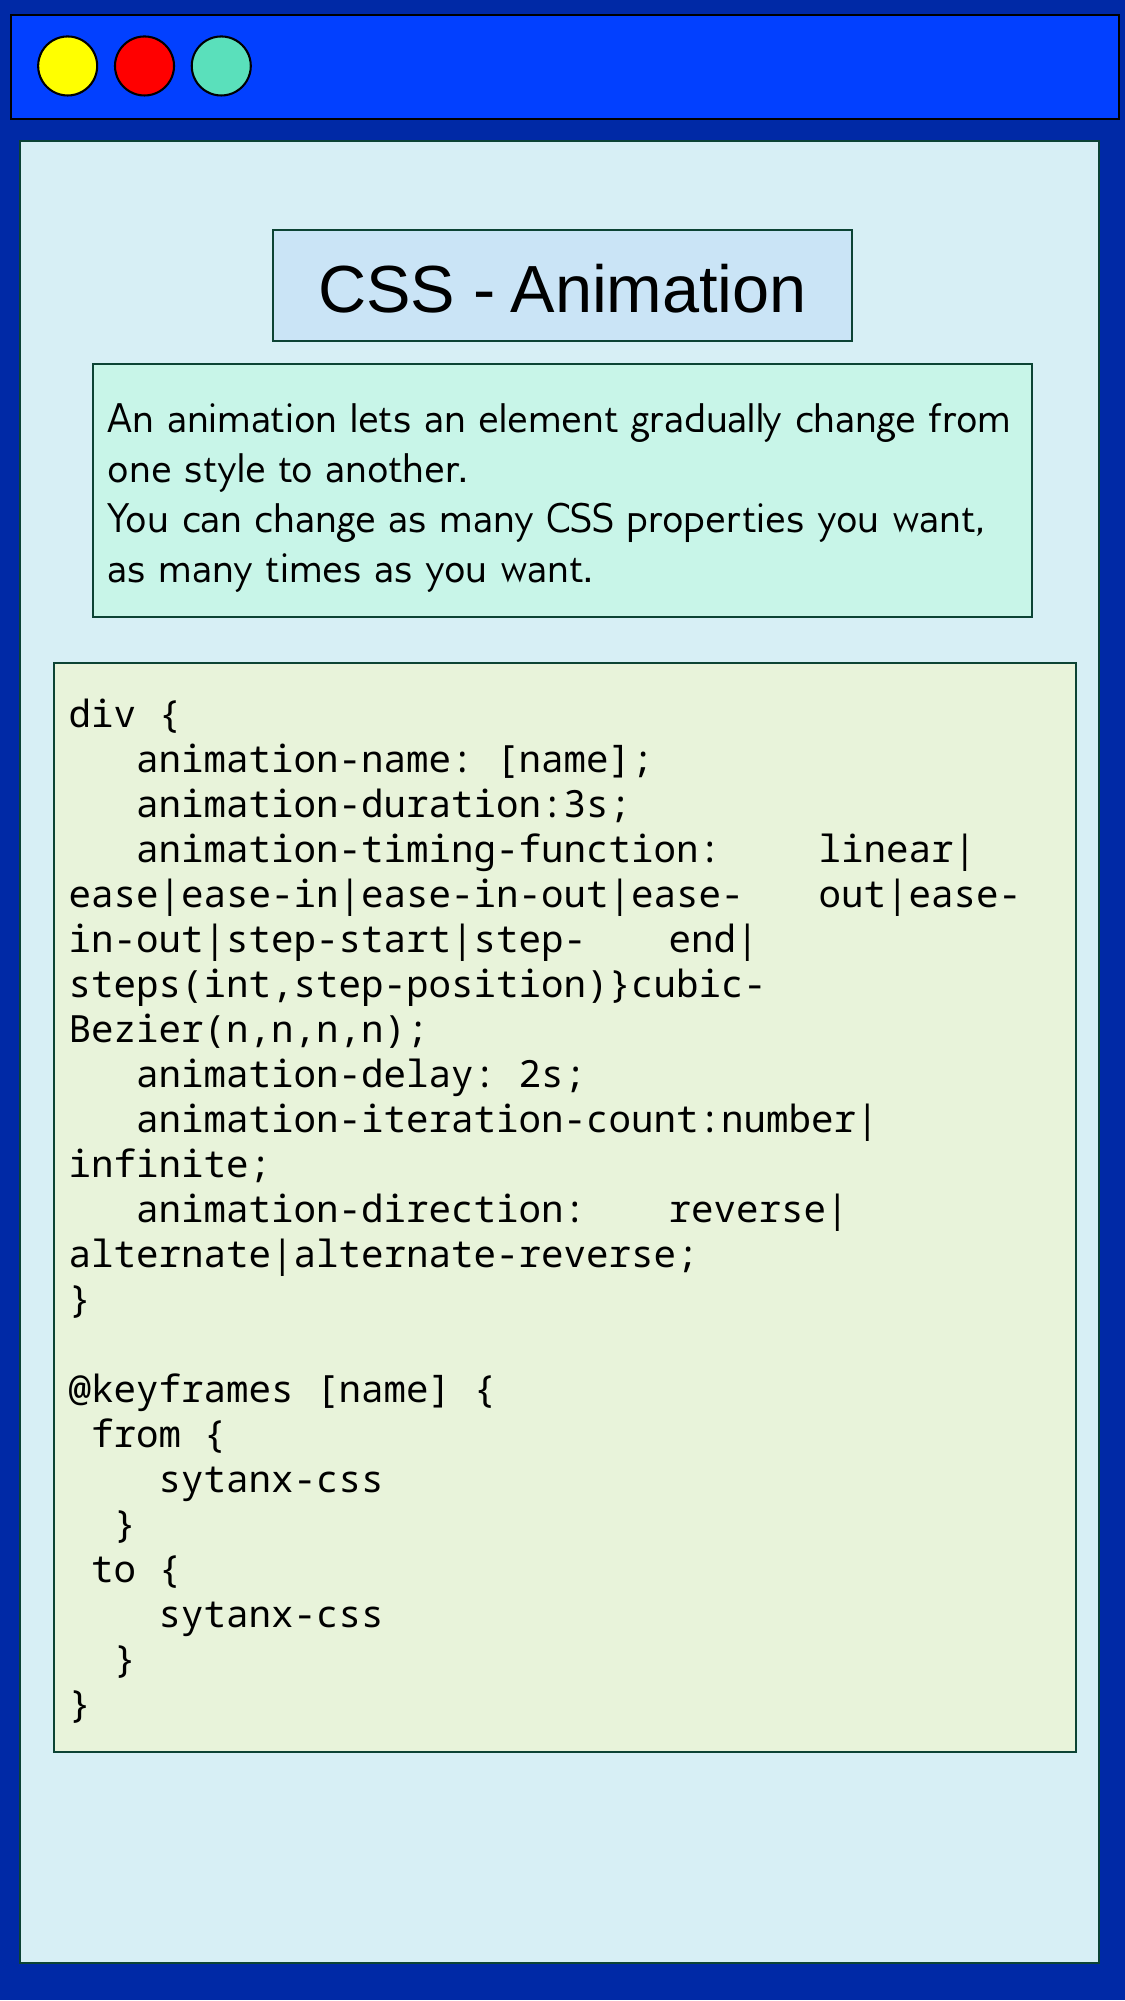

CSS - Animation
An animation lets an element gradually change from one style to another.
You can change as many CSS properties you want, as many times as you want.
div {
   animation-name: [name];
   animation-duration:3s;
   animation-timing-function: 	linear|ease|ease-in|ease-in-out|ease-	out|ease-in-out|step-start|step-	end|steps(int,step-position)}cubic-	Bezier(n,n,n,n);
   animation-delay: 2s;
   animation-iteration-count:number|infinite;
   animation-direction: 	reverse|alternate|alternate-reverse;
}
@keyframes [name] {
 from {
    sytanx-css
  }
 to {
    sytanx-css
  }
}